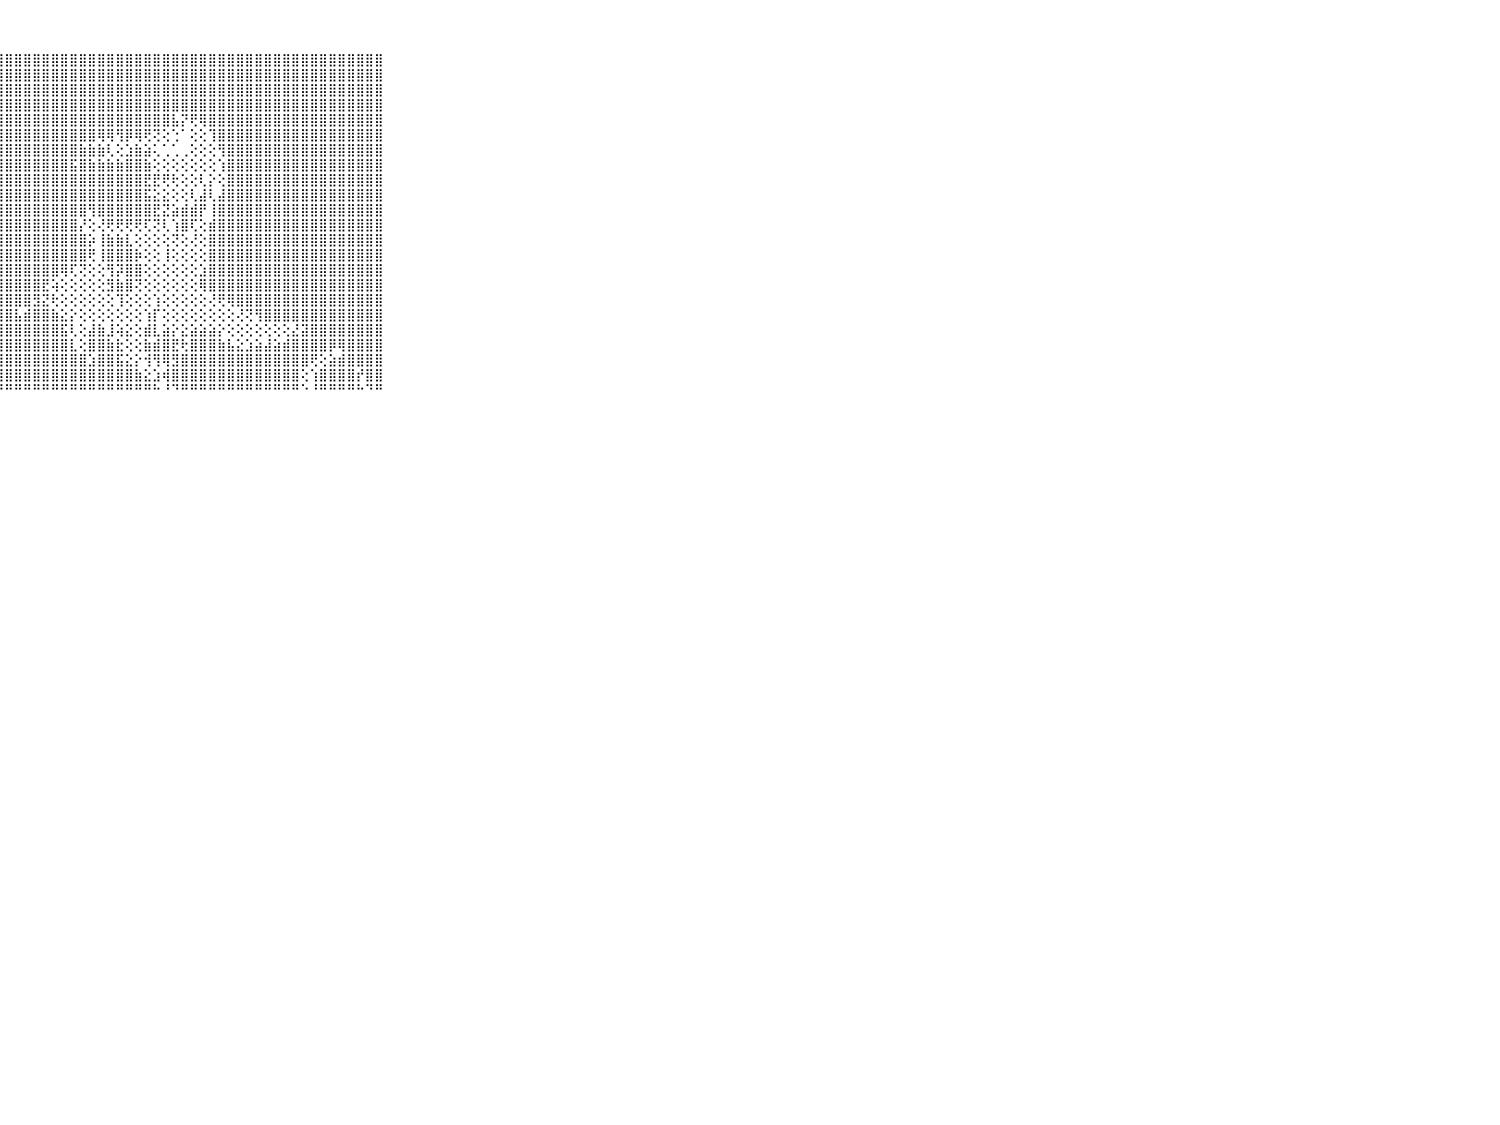

⠀⠀⠀⠀⠀⠀⠀⠀⠀⠀⠀⣿⣿⣿⣿⣿⣿⣿⣿⣿⣿⣿⣿⣿⣿⣿⣿⣿⣿⣿⣿⣿⣿⣿⣿⣿⣿⣿⣿⣿⣿⣿⣿⣿⣿⣿⣿⣿⣿⣿⣿⣿⣿⣿⣿⣿⣿⣿⣿⣿⣿⣿⣿⣿⣿⣿⣿⣿⣿⠀⠀⠀⠀⠀⠀⠀⠀⠀⠀⠀⠀
⠀⠀⠀⠀⠀⠀⠀⠀⠀⠀⠀⣿⣿⣿⣿⣿⣿⣿⣿⣿⣿⣿⣿⣿⣿⣿⣿⣿⣿⣿⣿⣿⣿⣿⣿⣿⣿⣿⣿⣿⣿⣿⣿⣿⣿⣿⣿⣿⣿⣿⣿⣿⣿⣿⣿⣿⣿⣿⣿⣿⣿⣿⣿⣿⣿⣿⣿⣿⣿⠀⠀⠀⠀⠀⠀⠀⠀⠀⠀⠀⠀
⠀⠀⠀⠀⠀⠀⠀⠀⠀⠀⠀⣿⣿⣿⣿⣿⣿⣿⣿⣿⣿⣿⣿⣿⣿⣿⣿⣿⣿⣿⣿⣿⣿⣿⣿⣿⣿⣿⣿⣿⣿⣿⣿⣿⣿⣿⣿⣿⣿⣿⣿⣿⣿⣿⣿⣿⣿⣿⣿⣿⣿⣿⣿⣿⣿⣿⣿⣿⣿⠀⠀⠀⠀⠀⠀⠀⠀⠀⠀⠀⠀
⠀⠀⠀⠀⠀⠀⠀⠀⠀⠀⠀⣿⣿⣿⣿⣿⣿⣿⣿⣿⣿⣿⣿⣿⣿⣿⣿⣿⣿⣿⣿⣿⣿⣿⣿⣿⣿⣿⣿⣿⣿⣿⣿⣿⣿⣿⣿⣿⣿⣿⣿⣿⣿⣿⣿⣿⣿⣿⣿⣿⣿⣿⣿⣿⣿⣿⣿⣿⣿⠀⠀⠀⠀⠀⠀⠀⠀⠀⠀⠀⠀
⠀⠀⠀⠀⠀⠀⠀⠀⠀⠀⠀⣿⣿⣿⣿⣿⣿⣿⣿⣿⣿⣿⣿⣿⣿⣿⣿⣿⣿⣿⣿⣿⣿⣿⣿⣿⣿⣿⣿⣿⣿⣿⣿⣿⣿⣿⣧⡝⢟⢿⣿⣿⣿⣿⣿⣿⣿⣿⣿⣿⣿⣿⣿⣿⣿⣿⣿⣿⣿⠀⠀⠀⠀⠀⠀⠀⠀⠀⠀⠀⠀
⠀⠀⠀⠀⠀⠀⠀⠀⠀⠀⠀⣿⣿⣿⣿⣿⣿⣿⣿⣿⣿⣿⣿⣿⣿⣿⣿⣿⣿⣿⣿⣿⣿⣿⣿⣿⣿⣿⢿⢿⢻⡿⢿⢟⢝⢕⢑⠁⢕⢕⢹⣿⣿⣿⣿⣿⣿⣿⣿⣿⣿⣿⣿⣿⣿⣿⣿⣿⣿⠀⠀⠀⠀⠀⠀⠀⠀⠀⠀⠀⠀
⠀⠀⠀⠀⠀⠀⠀⠀⠀⠀⠀⣿⣿⣿⣿⣿⣿⣿⣿⣿⣿⣿⣿⣿⣿⣿⣿⣿⣿⣿⣿⣿⣿⣿⣿⣿⣷⣷⣷⢇⢕⣱⣷⣵⢅⢁⢁⢀⢕⢕⢕⢻⣿⣿⣿⣿⣿⣿⣿⣿⣿⣿⣿⣿⣿⣿⣿⣿⣿⠀⠀⠀⠀⠀⠀⠀⠀⠀⠀⠀⠀
⠀⠀⠀⠀⠀⠀⠀⠀⠀⠀⠀⣿⣿⣿⣿⣿⣿⣿⣿⣿⣿⣿⣿⣿⣿⣿⣿⣿⣿⣿⣿⣿⣿⣿⣿⣯⣿⣷⣷⣷⣷⣿⣿⣷⢕⢕⢕⢕⢕⢕⢕⢱⣿⣿⣿⣿⣿⣿⣿⣿⣿⣿⣿⣿⣿⣿⣿⣿⣿⠀⠀⠀⠀⠀⠀⠀⠀⠀⠀⠀⠀
⠀⠀⠀⠀⠀⠀⠀⠀⠀⠀⠀⣿⣿⣿⣿⣿⣿⣿⣿⣿⣿⣿⣿⣿⣿⣿⣿⣿⣿⣿⣿⣿⣿⣿⣿⣿⣿⣿⣿⣿⣿⣿⣿⣟⣟⢟⢗⢕⢕⢇⡕⢕⣿⣿⣿⣿⣿⣿⣿⣿⣿⣿⣿⣿⣿⣿⣿⣿⣿⠀⠀⠀⠀⠀⠀⠀⠀⠀⠀⠀⠀
⠀⠀⠀⠀⠀⠀⠀⠀⠀⠀⠀⣿⣿⣿⣿⣿⣿⣿⣿⣿⣿⣿⣿⣿⣿⣿⣿⣿⣿⣿⣿⣿⣿⣿⣿⣿⣿⣿⣿⣿⣿⣿⣿⣯⣕⣕⢕⢕⢇⣼⢇⣼⣿⣿⣿⣿⣿⣿⣿⣿⣿⣿⣿⣿⣿⣿⣿⣿⣿⠀⠀⠀⠀⠀⠀⠀⠀⠀⠀⠀⠀
⠀⠀⠀⠀⠀⠀⠀⠀⠀⠀⠀⣿⣿⣿⣿⣿⣿⣿⣿⣿⣿⣿⣿⣿⣿⣿⣿⣿⣿⣿⣿⣿⣿⣿⣿⣿⣿⢻⣿⣿⣿⣿⣿⣿⣟⣝⣵⣾⣾⡟⢸⣿⣿⣿⣿⣿⣿⣿⣿⣿⣿⣿⣿⣿⣿⣿⣿⣿⣿⠀⠀⠀⠀⠀⠀⠀⠀⠀⠀⠀⠀
⠀⠀⠀⠀⠀⠀⠀⠀⠀⠀⠀⣿⣿⣿⣿⣿⣿⣿⣿⣿⣿⣿⣿⣿⣿⣿⣿⣿⣿⣿⣿⣿⣿⣿⣿⣿⡜⢕⢜⢟⢟⢟⢟⢏⢝⢇⢱⣿⢏⢕⣾⣿⣿⣿⣿⣿⣿⣿⣿⣿⣿⣿⣿⣿⣿⣿⣿⣿⣿⠀⠀⠀⠀⠀⠀⠀⠀⠀⠀⠀⠀
⠀⠀⠀⠀⠀⠀⠀⠀⠀⠀⠀⣿⣿⣿⣿⣿⣿⣿⣿⣿⣿⣿⣿⣿⣿⣿⣿⣿⣿⣿⣿⣿⣿⣿⣿⣿⣿⡵⢸⣷⣷⣇⢕⢕⢕⢕⢝⢕⢜⢕⣿⣿⣿⣿⣿⣿⣿⣿⣿⣿⣿⣿⣿⣿⣿⣿⣿⣿⣿⠀⠀⠀⠀⠀⠀⠀⠀⠀⠀⠀⠀
⠀⠀⠀⠀⠀⠀⠀⠀⠀⠀⠀⣿⣿⣿⣿⣿⣿⣿⣿⣿⣿⣿⣿⣿⣿⣿⣿⣿⣿⣿⣿⣿⣿⣿⣿⣿⣿⢟⢸⣿⣿⣿⡷⢕⢕⢸⢕⢕⢕⢕⣿⣿⣿⣿⣿⣿⣿⣿⣿⣿⣿⣿⣿⣿⣿⣿⣿⣿⣿⠀⠀⠀⠀⠀⠀⠀⠀⠀⠀⠀⠀
⠀⠀⠀⠀⠀⠀⠀⠀⠀⠀⠀⣿⣿⣿⣿⣿⣿⣿⣿⣿⣿⣿⣿⣿⣿⣿⣿⣿⣿⣿⣿⣿⣿⣿⢿⢏⢝⢕⢕⢻⡽⣿⣿⢕⢕⢕⢕⢕⢕⣱⣿⣿⣿⣿⣿⣿⣿⣿⣿⣿⣿⣿⣿⣿⣿⣿⣿⣿⣿⠀⠀⠀⠀⠀⠀⠀⠀⠀⠀⠀⠀
⠀⠀⠀⠀⠀⠀⠀⠀⠀⠀⠀⣿⣿⣿⣿⣿⣿⣿⣿⣿⣿⣿⣿⣿⣿⣿⣿⣿⣿⣿⣿⣿⣟⢵⢕⢕⢕⢕⢕⣻⣷⣿⢝⢕⢕⢕⢕⢕⢕⢿⣿⣿⣿⣿⣿⣿⣿⣿⣿⣿⣿⣿⣿⣿⣿⣿⣿⣿⣿⠀⠀⠀⠀⠀⠀⠀⠀⠀⠀⠀⠀
⠀⠀⠀⠀⠀⠀⠀⠀⠀⠀⠀⣿⣿⣿⣿⣿⣿⣿⣿⣿⣿⣿⣿⣿⣿⣿⣿⣿⣿⣿⣿⣻⣝⢗⢕⢕⢕⢕⢕⢕⢹⢕⢕⢕⢱⢕⢕⢕⢕⢕⢜⢟⢿⣿⣿⣿⣿⣿⣿⣿⣿⣿⣿⣿⣿⣿⣿⣿⣿⠀⠀⠀⠀⠀⠀⠀⠀⠀⠀⠀⠀
⠀⠀⠀⠀⠀⠀⠀⠀⠀⠀⠀⣿⣿⣿⣿⣿⣿⣿⣿⣿⣿⣿⣿⣿⣿⣿⣿⣿⣿⣧⣾⣿⣿⣷⣕⡕⢕⢕⢕⢕⢕⢕⢕⢱⡏⢕⢕⢕⢕⢕⢕⢕⢕⢜⢝⢻⣿⣿⣿⣿⣿⣿⣿⣿⣿⣿⣿⣿⣿⠀⠀⠀⠀⠀⠀⠀⠀⠀⠀⠀⠀
⠀⠀⠀⠀⠀⠀⠀⠀⠀⠀⠀⣿⣿⣿⣿⣿⣿⣿⣿⣿⣿⣿⣿⣿⣿⣿⣿⣿⣿⣿⣿⣿⣿⣿⣯⢇⢕⣼⣷⣸⢵⣕⢕⣾⣇⣵⡕⣕⣵⣵⣵⡕⢕⢕⢕⢕⢕⢕⢕⣜⣽⣿⣿⣿⣿⣿⣿⣿⣿⠀⠀⠀⠀⠀⠀⠀⠀⠀⠀⠀⠀
⠀⠀⠀⠀⠀⠀⠀⠀⠀⠀⠀⣿⣿⣿⣿⣿⣿⣿⣿⣿⣿⣿⣿⣿⣿⣿⣿⣿⣿⣿⣿⣿⣿⣿⣿⣇⢕⣿⣿⣷⣗⢕⢕⣷⣾⣿⣟⢗⣿⣿⣿⣷⣧⣕⣱⣵⣼⣵⣾⣿⣿⣿⣿⡿⢿⣿⣿⣿⣿⠀⠀⠀⠀⠀⠀⠀⠀⠀⠀⠀⠀
⠀⠀⠀⠀⠀⠀⠀⠀⠀⠀⠀⣿⣿⣿⣿⣿⣿⣿⣿⣿⣿⣿⣿⣿⣿⣿⣿⣿⣿⣿⣿⣿⣿⣿⣿⣿⣿⣱⣿⣿⣯⣕⡕⢺⢻⢿⣻⣿⣿⣿⣿⣿⣿⣿⣿⣿⣿⣿⣿⣿⣿⢟⢕⣵⣾⣿⣿⣿⣿⠀⠀⠀⠀⠀⠀⠀⠀⠀⠀⠀⠀
⠀⠀⠀⠀⠀⠀⠀⠀⠀⠀⠀⣿⣿⣿⣿⣿⣿⣿⣿⣿⣿⣿⣿⣿⣿⣿⣿⣿⣿⣿⣿⣿⣿⣿⣿⣿⣿⣿⣿⣿⣿⣿⣷⣕⣱⢾⣿⣿⣿⣿⣿⣿⣿⣿⣿⣿⣿⣿⣿⣿⢕⢱⣿⣿⣿⣿⡞⣿⣿⠀⠀⠀⠀⠀⠀⠀⠀⠀⠀⠀⠀
⠀⠀⠀⠀⠀⠀⠀⠀⠀⠀⠀⠛⠛⠛⠛⠛⠛⠛⠛⠛⠛⠛⠛⠛⠛⠛⠛⠛⠛⠛⠛⠛⠛⠛⠛⠛⠛⠛⠛⠛⠛⠛⠛⠛⠓⠘⠙⠛⠛⠛⠛⠛⠛⠛⠛⠛⠛⠛⠛⠛⠑⠘⠛⠛⠛⠛⠓⠙⠛⠀⠀⠀⠀⠀⠀⠀⠀⠀⠀⠀⠀